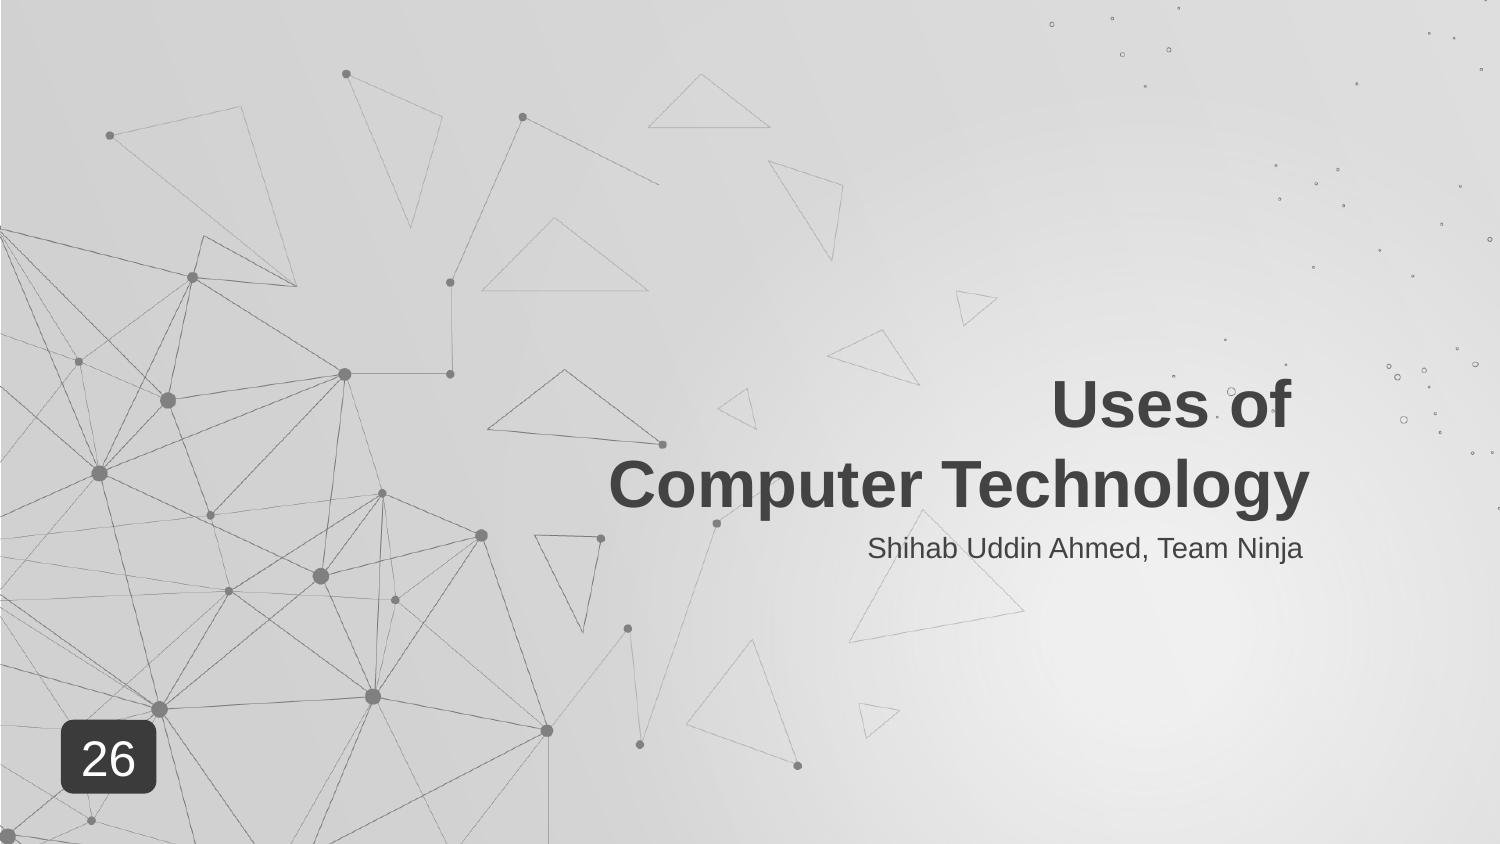

# Uses of Computer Technology
Shihab Uddin Ahmed, Team Ninja
26